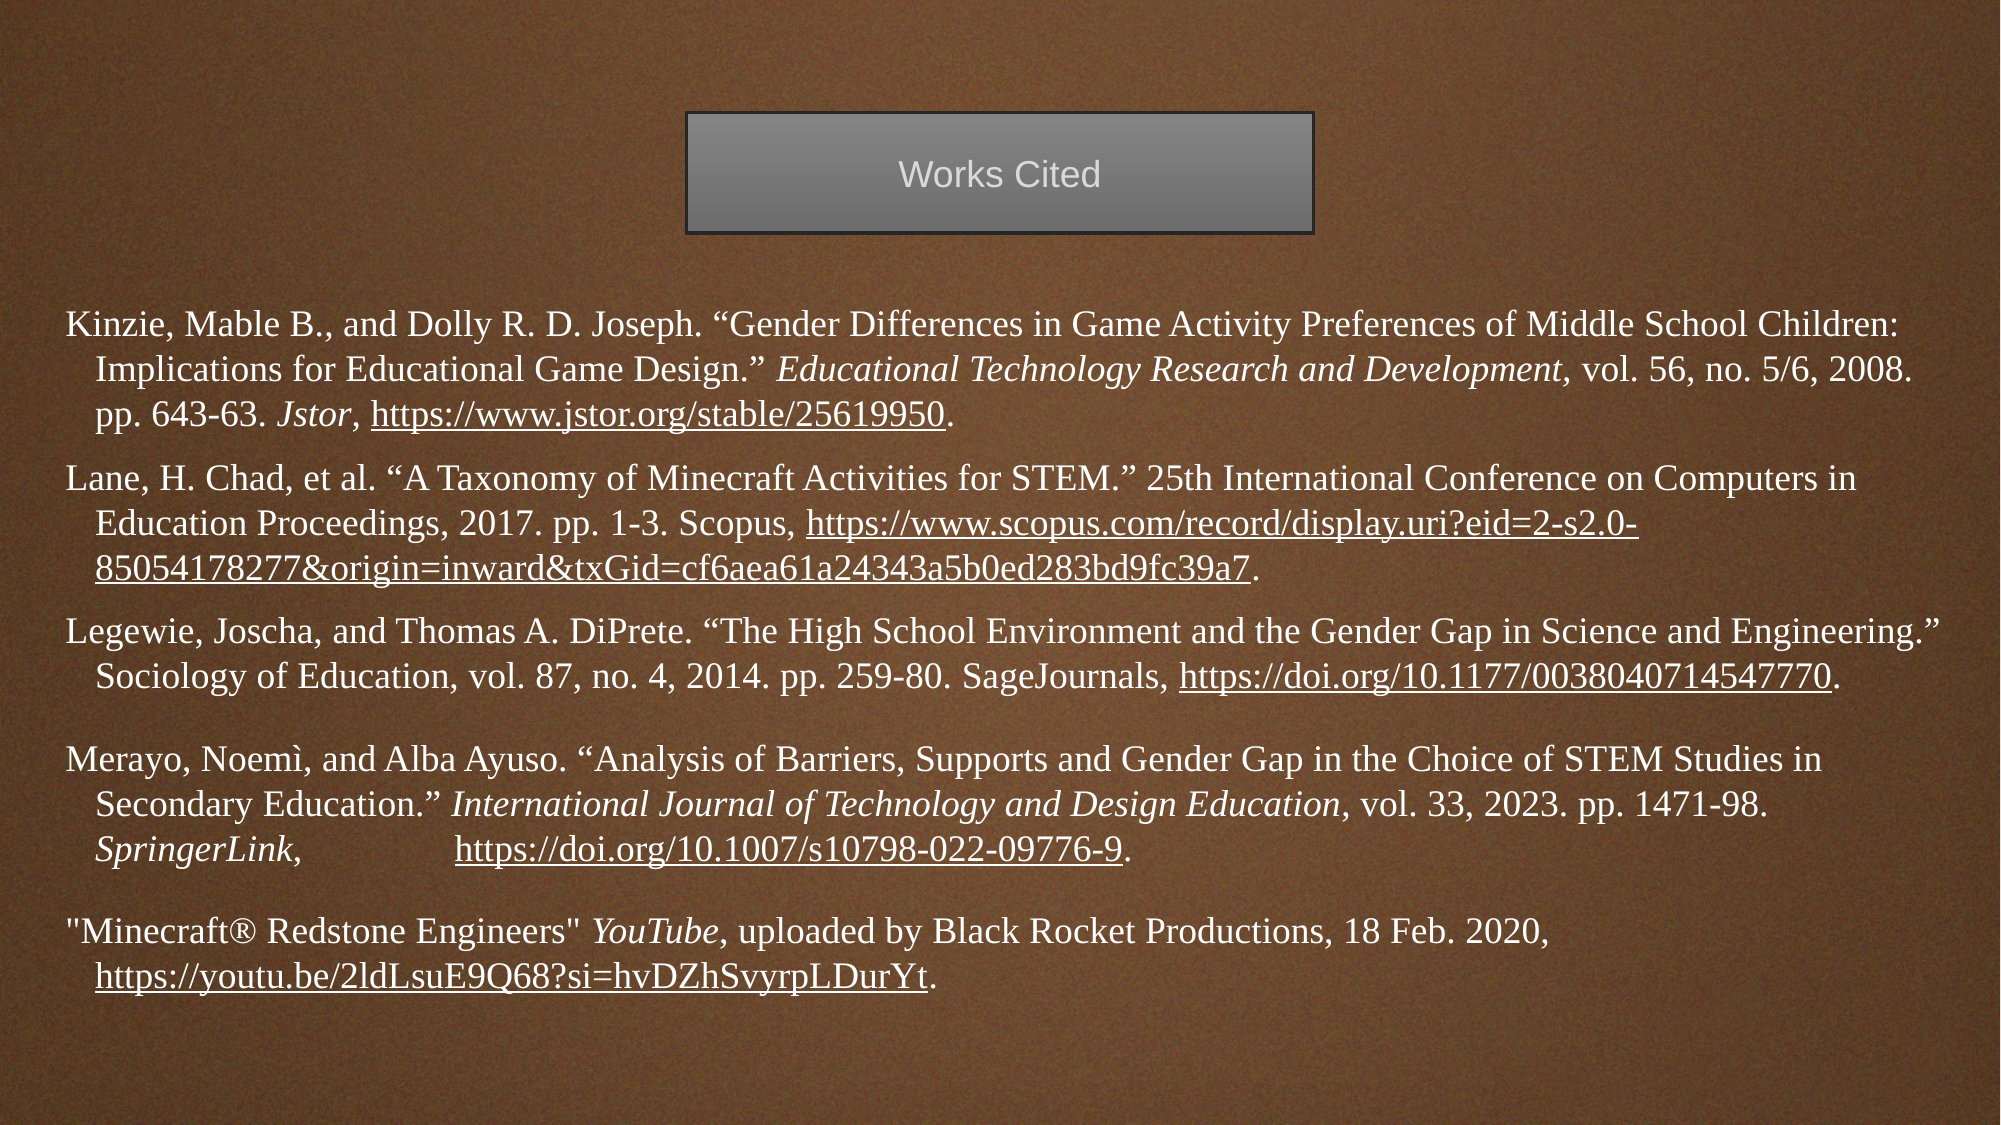

Works Cited
Kinzie, Mable B., and Dolly R. D. Joseph. “Gender Differences in Game Activity Preferences of Middle School Children: Implications for Educational Game Design.” Educational Technology Research and Development, vol. 56, no. 5/6, 2008. pp. 643-63. Jstor, https://www.jstor.org/stable/25619950.
Lane, H. Chad, et al. “A Taxonomy of Minecraft Activities for STEM.” 25th International Conference on Computers in Education Proceedings, 2017. pp. 1-3. Scopus, https://www.scopus.com/record/display.uri?eid=2-s2.0-85054178277&origin=inward&txGid=cf6aea61a24343a5b0ed283bd9fc39a7.
Legewie, Joscha, and Thomas A. DiPrete. “The High School Environment and the Gender Gap in Science and Engineering.” Sociology of Education, vol. 87, no. 4, 2014. pp. 259-80. SageJournals, https://doi.org/10.1177/0038040714547770.
Merayo, Noemì, and Alba Ayuso. “Analysis of Barriers, Supports and Gender Gap in the Choice of STEM Studies in Secondary Education.” International Journal of Technology and Design Education, vol. 33, 2023. pp. 1471-98. SpringerLink,                https://doi.org/10.1007/s10798-022-09776-9.
"Minecraft® Redstone Engineers" YouTube, uploaded by Black Rocket Productions, 18 Feb. 2020, https://youtu.be/2ldLsuE9Q68?si=hvDZhSvyrpLDurYt.